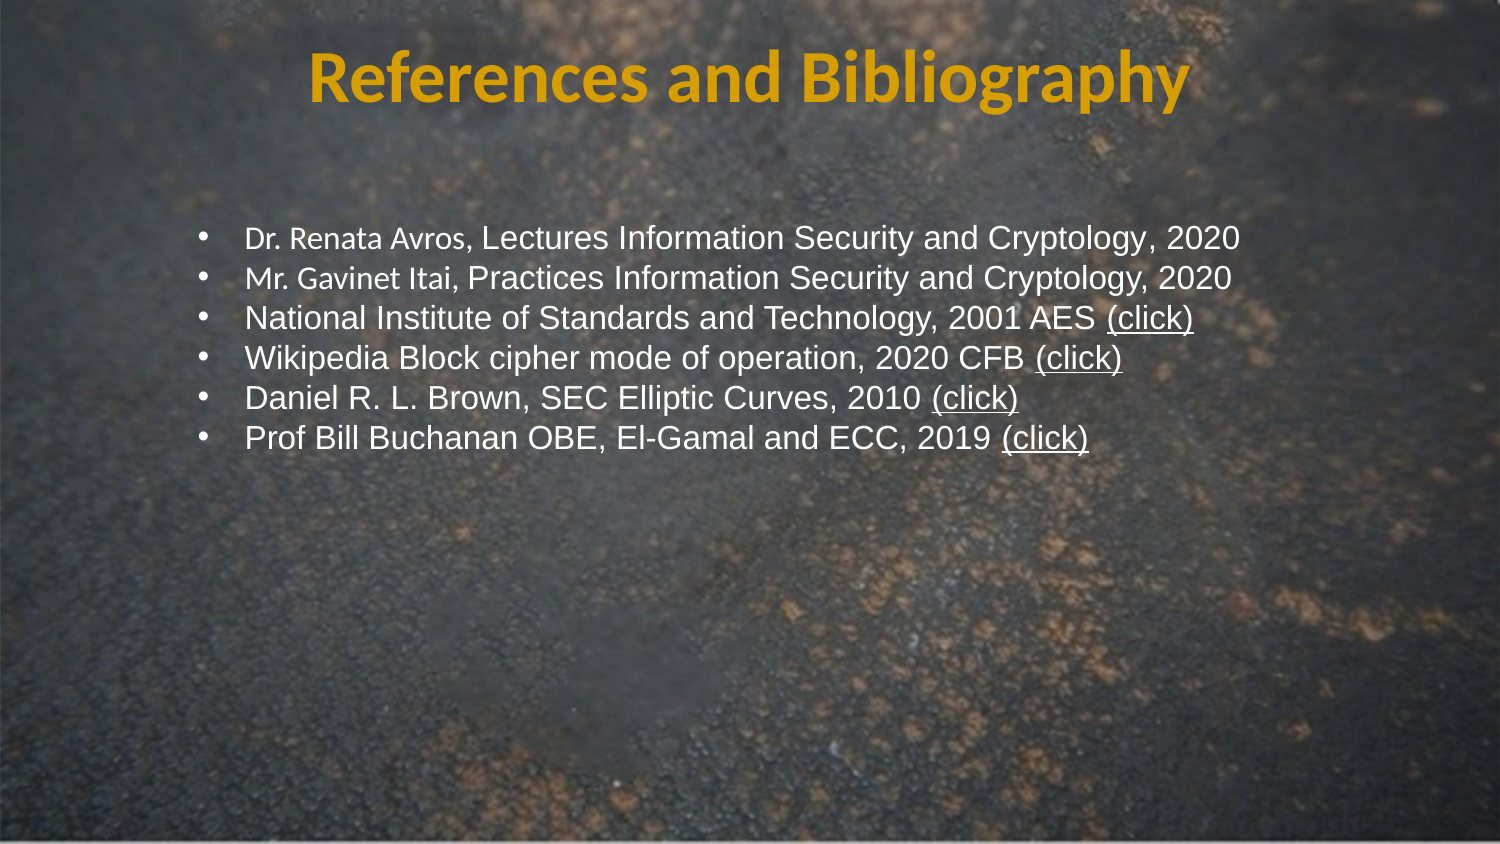

References and Bibliography
Dr. Renata Avros, Lectures Information Security and Cryptology, 2020
Mr. Gavinet Itai, Practices Information Security and Cryptology, 2020
National Institute of Standards and Technology, 2001 AES (click)
Wikipedia Block cipher mode of operation, 2020 CFB (click)
Daniel R. L. Brown, SEC Elliptic Curves, 2010 (click)
Prof Bill Buchanan OBE, El-Gamal and ECC, 2019 (click)